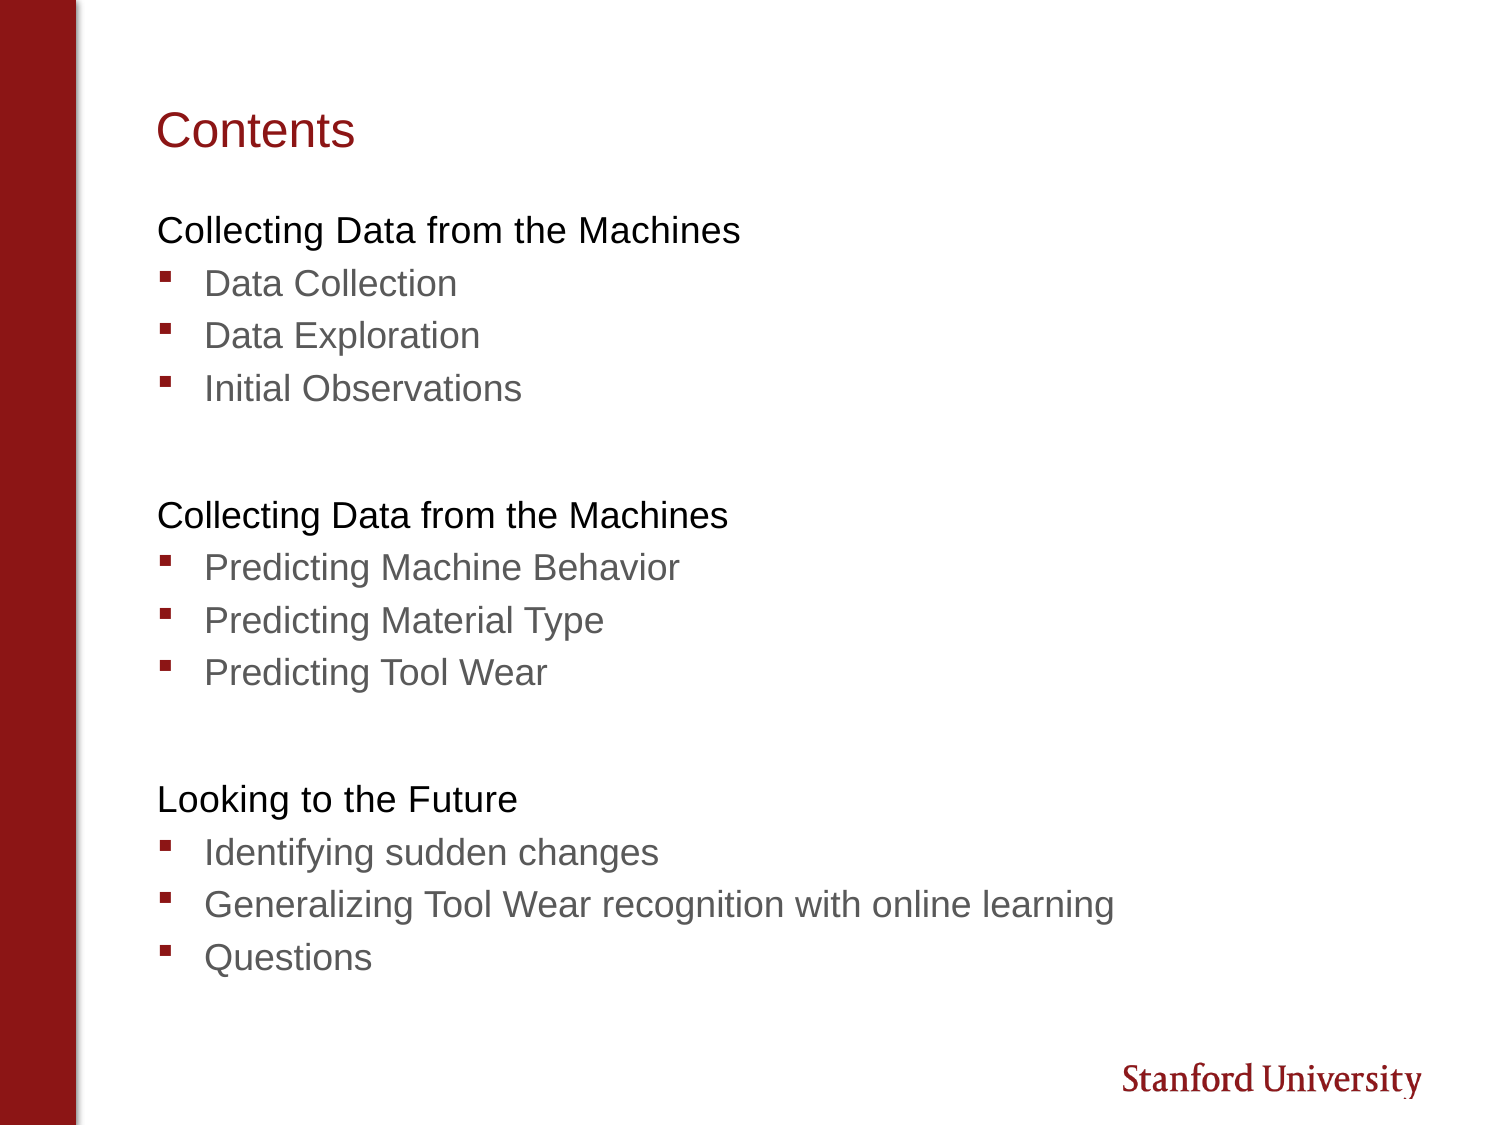

# Contents
Collecting Data from the Machines
Data Collection
Data Exploration
Initial Observations

Collecting Data from the Machines
Predicting Machine Behavior
Predicting Material Type
Predicting Tool Wear

Looking to the Future
Identifying sudden changes
Generalizing Tool Wear recognition with online learning
Questions